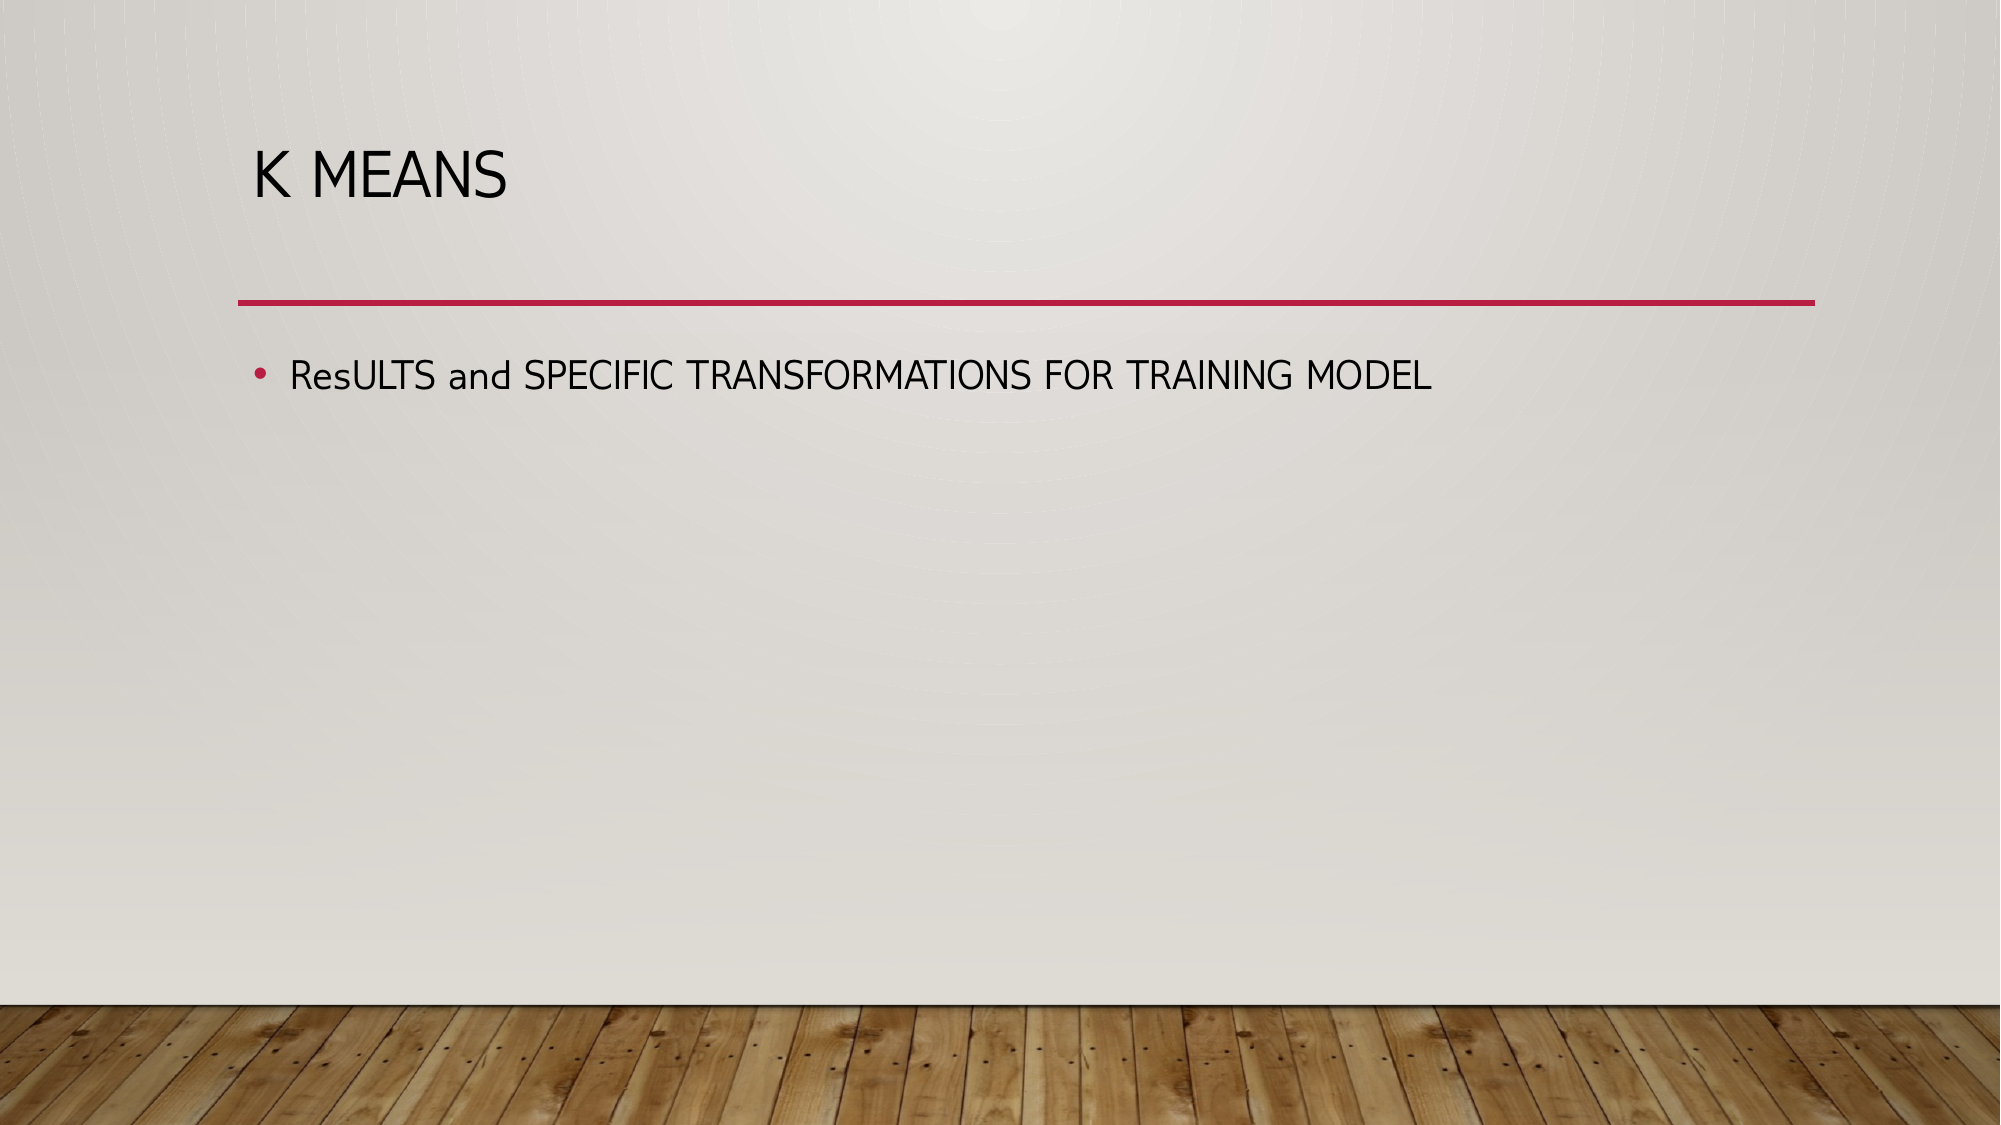

# K Means
ResULTS and SPECIFIC TRANSFORMATIONS FOR TRAINING MODEL